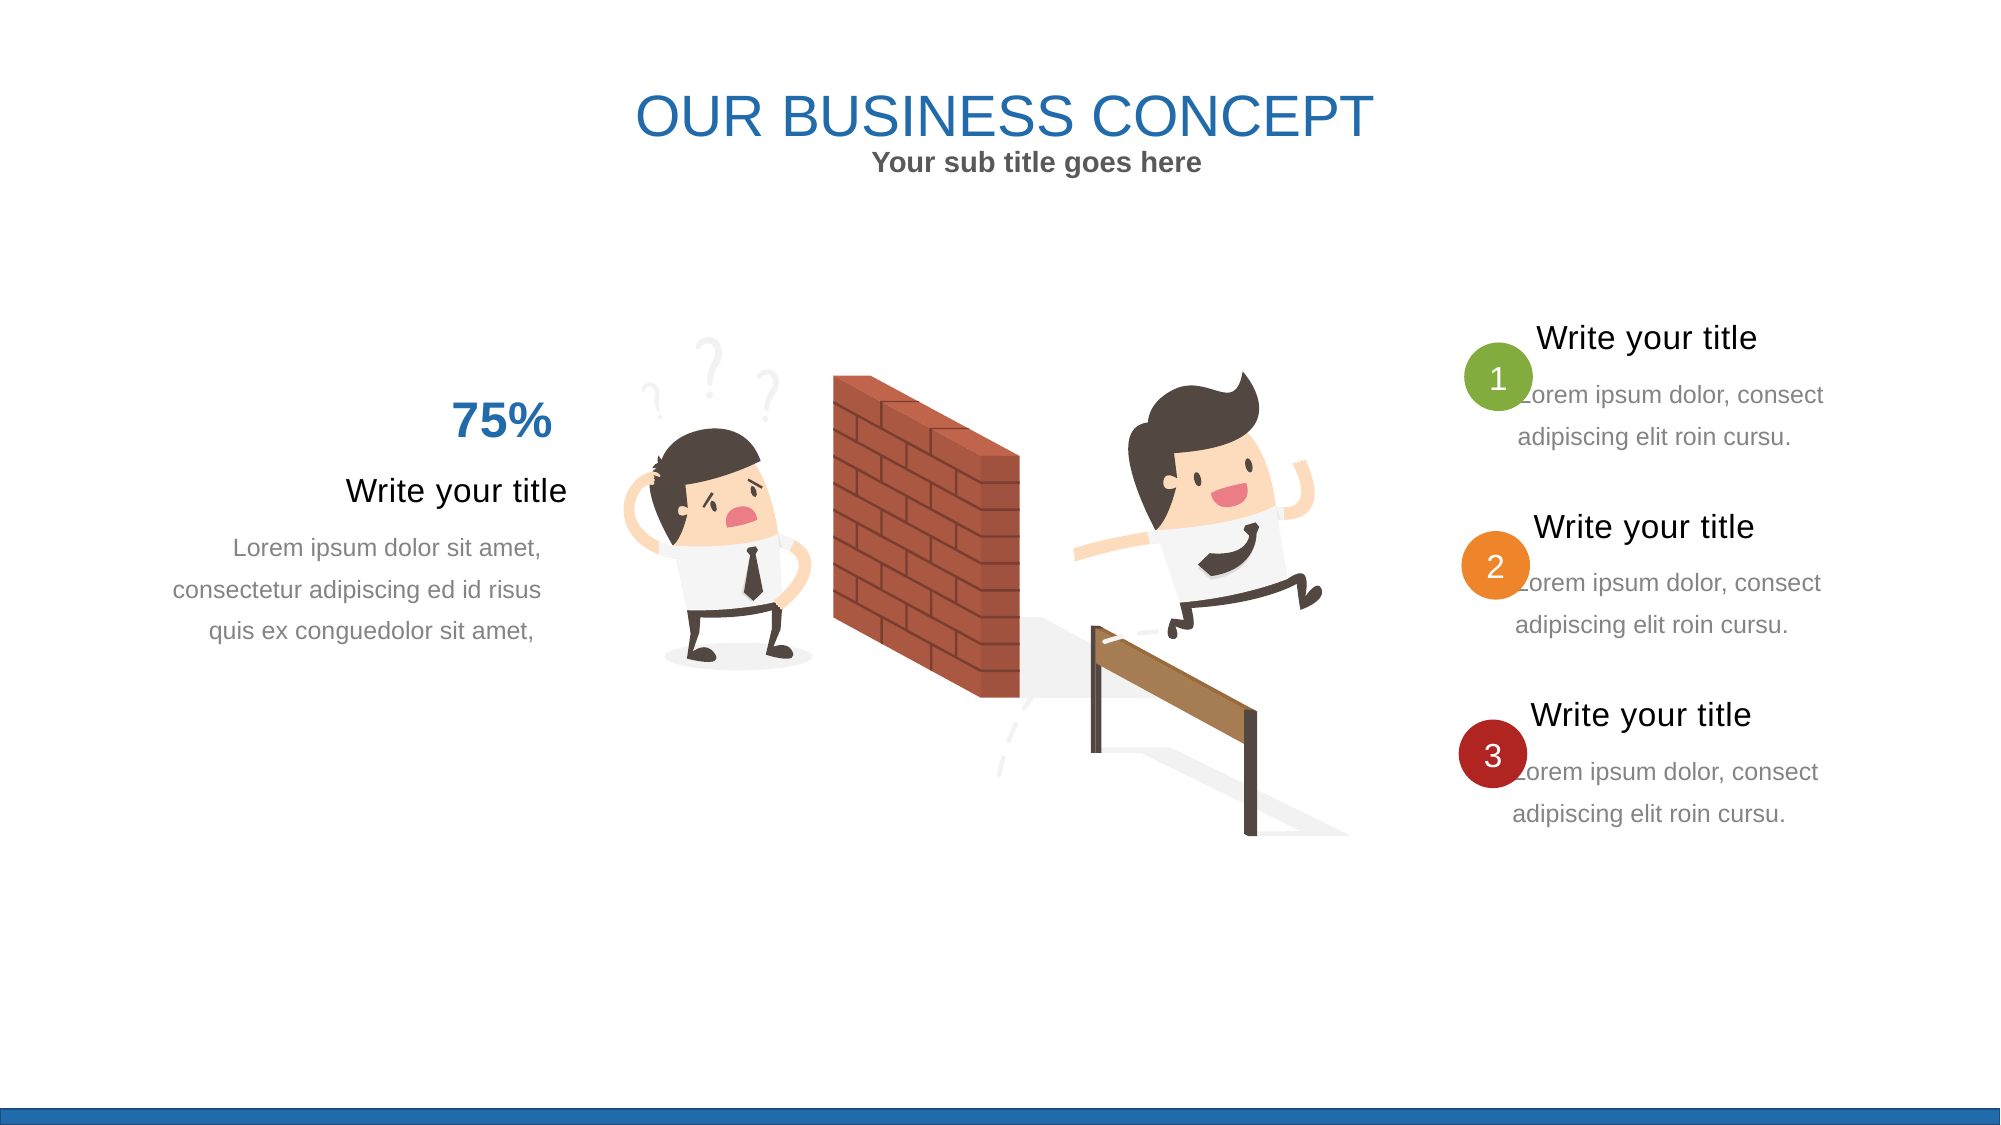

OUR BUSINESS CONCEPT
Your sub title goes here
Write your title
1
Lorem ipsum dolor, consect
adipiscing elit roin cursu.

75%
Write your title
Lorem ipsum dolor sit amet, consectetur adipiscing ed id risus quis ex conguedolor sit amet,

Write your title
2
Lorem ipsum dolor, consect
adipiscing elit roin cursu.
Write your title
3
Lorem ipsum dolor, consect
adipiscing elit roin cursu.